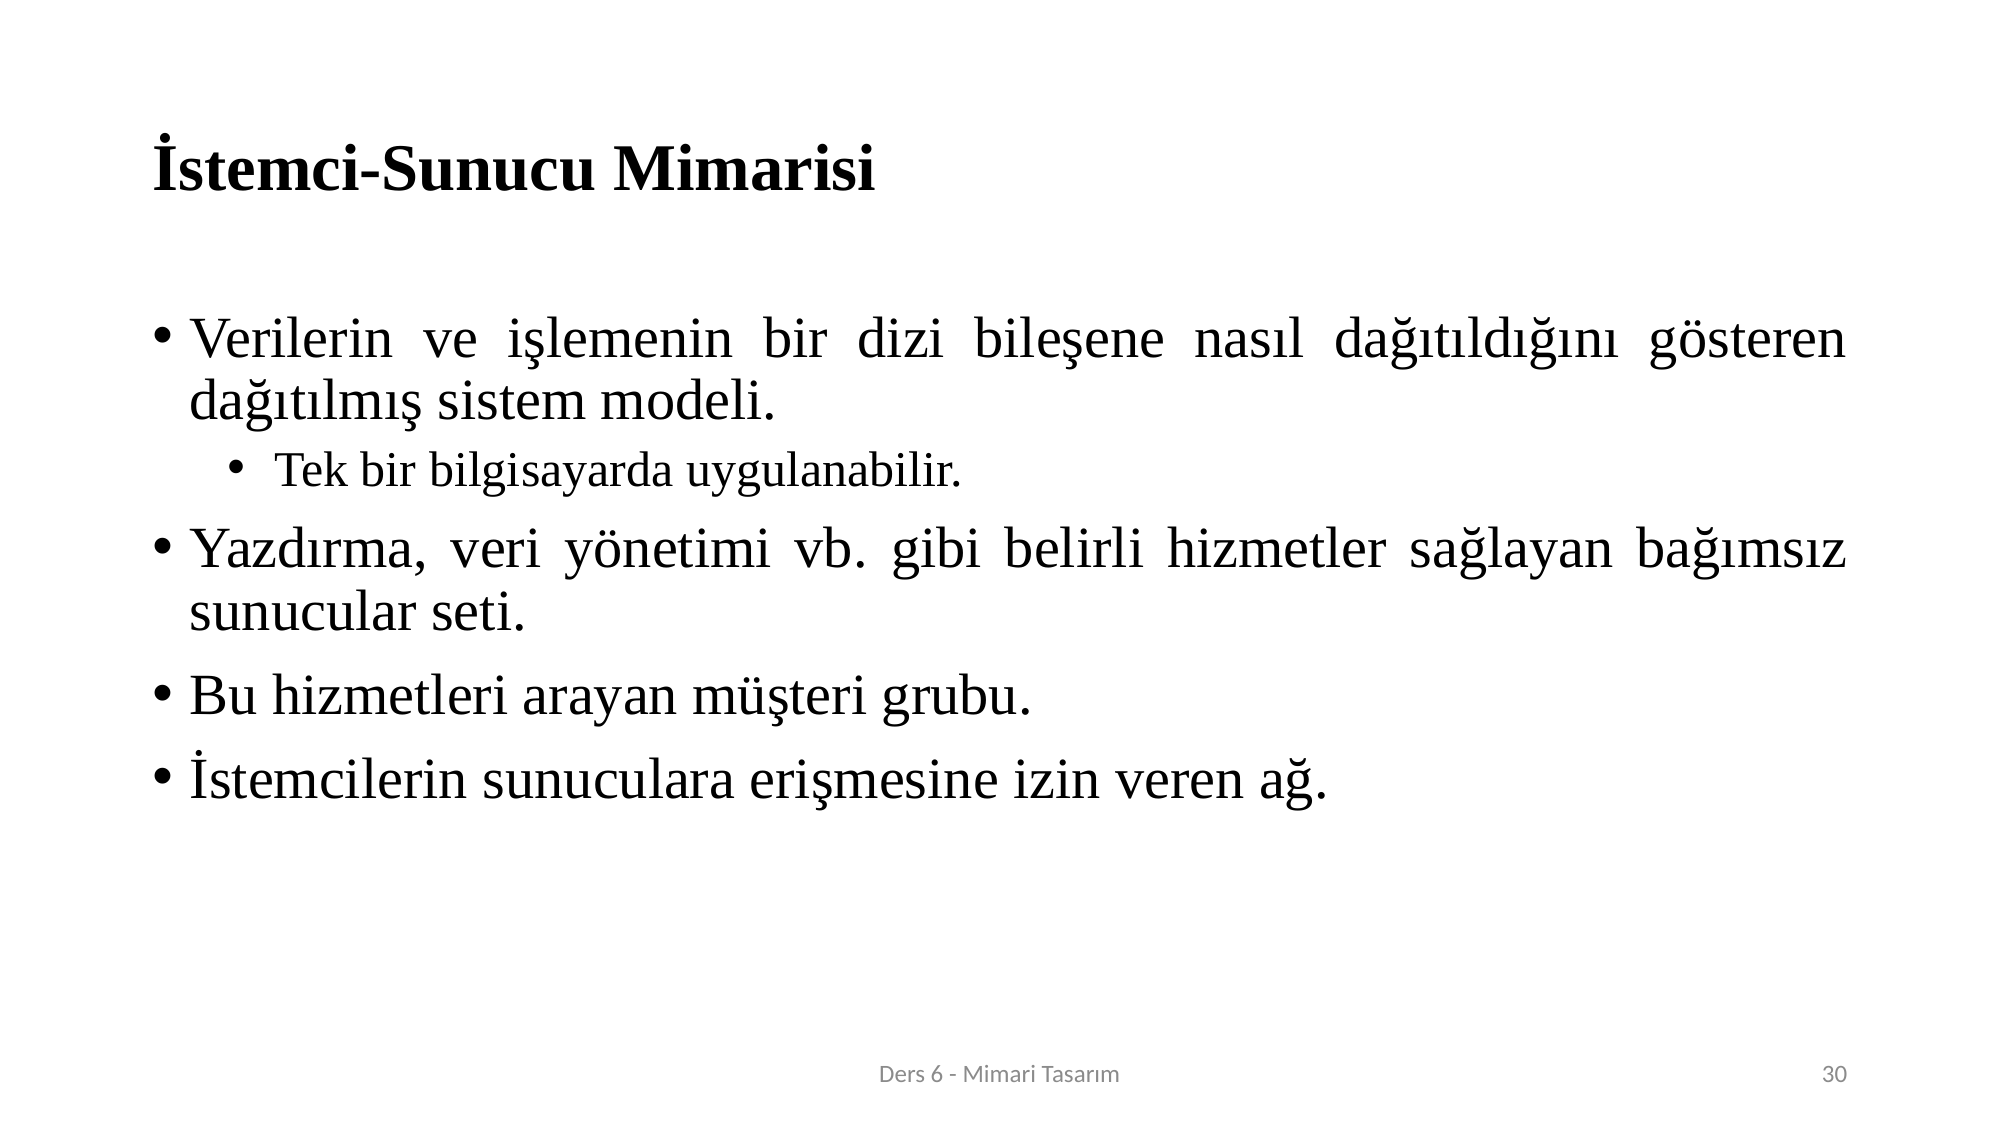

# İstemci-Sunucu Mimarisi
Verilerin ve işlemenin bir dizi bileşene nasıl dağıtıldığını gösteren dağıtılmış sistem modeli.
Tek bir bilgisayarda uygulanabilir.
Yazdırma, veri yönetimi vb. gibi belirli hizmetler sağlayan bağımsız sunucular seti.
Bu hizmetleri arayan müşteri grubu.
İstemcilerin sunuculara erişmesine izin veren ağ.
Ders 6 - Mimari Tasarım
30